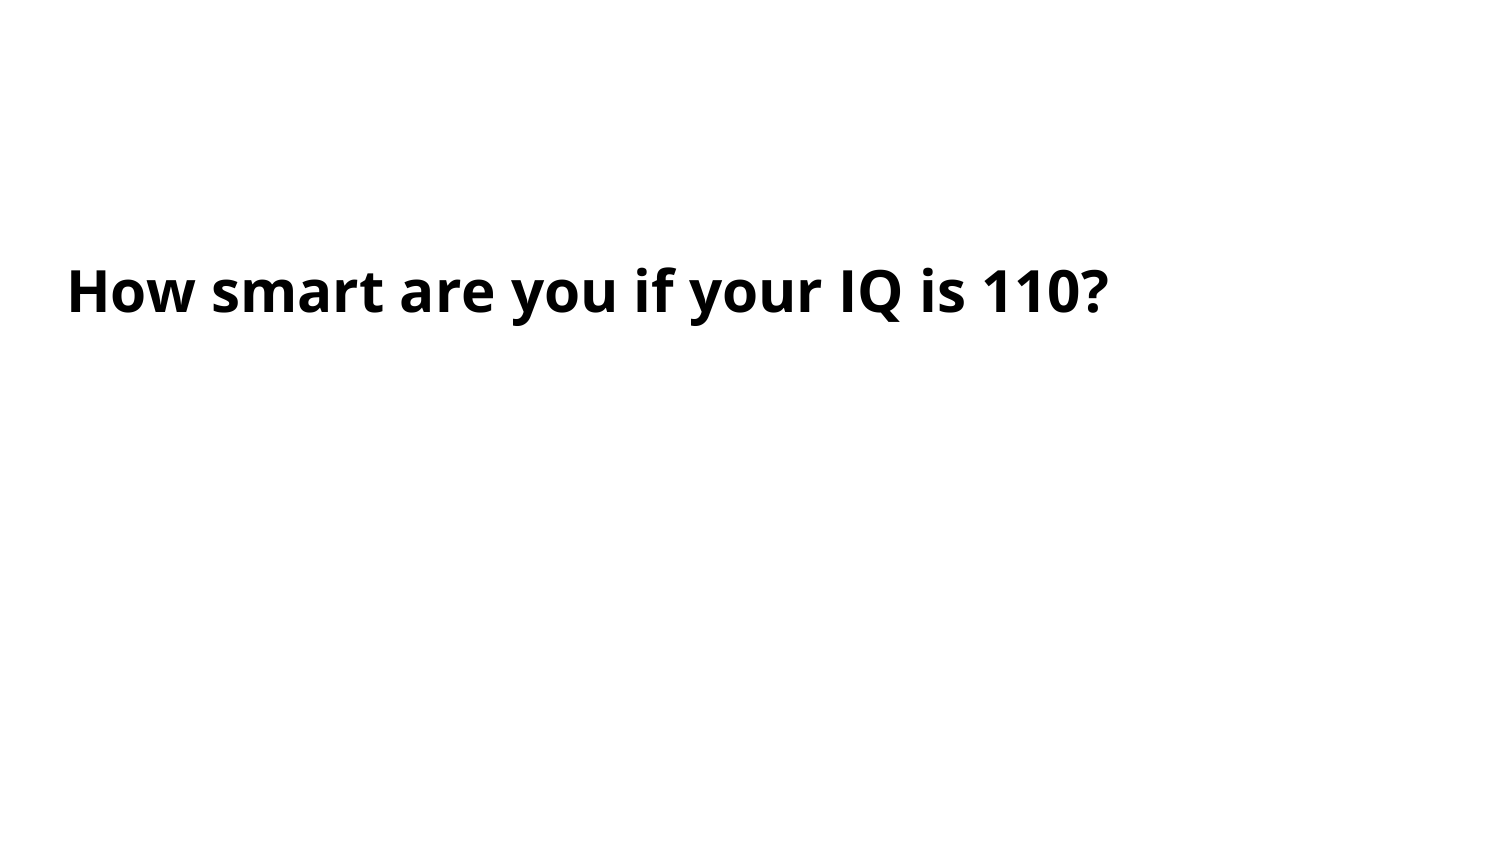

# How smart are you if your IQ is 110?